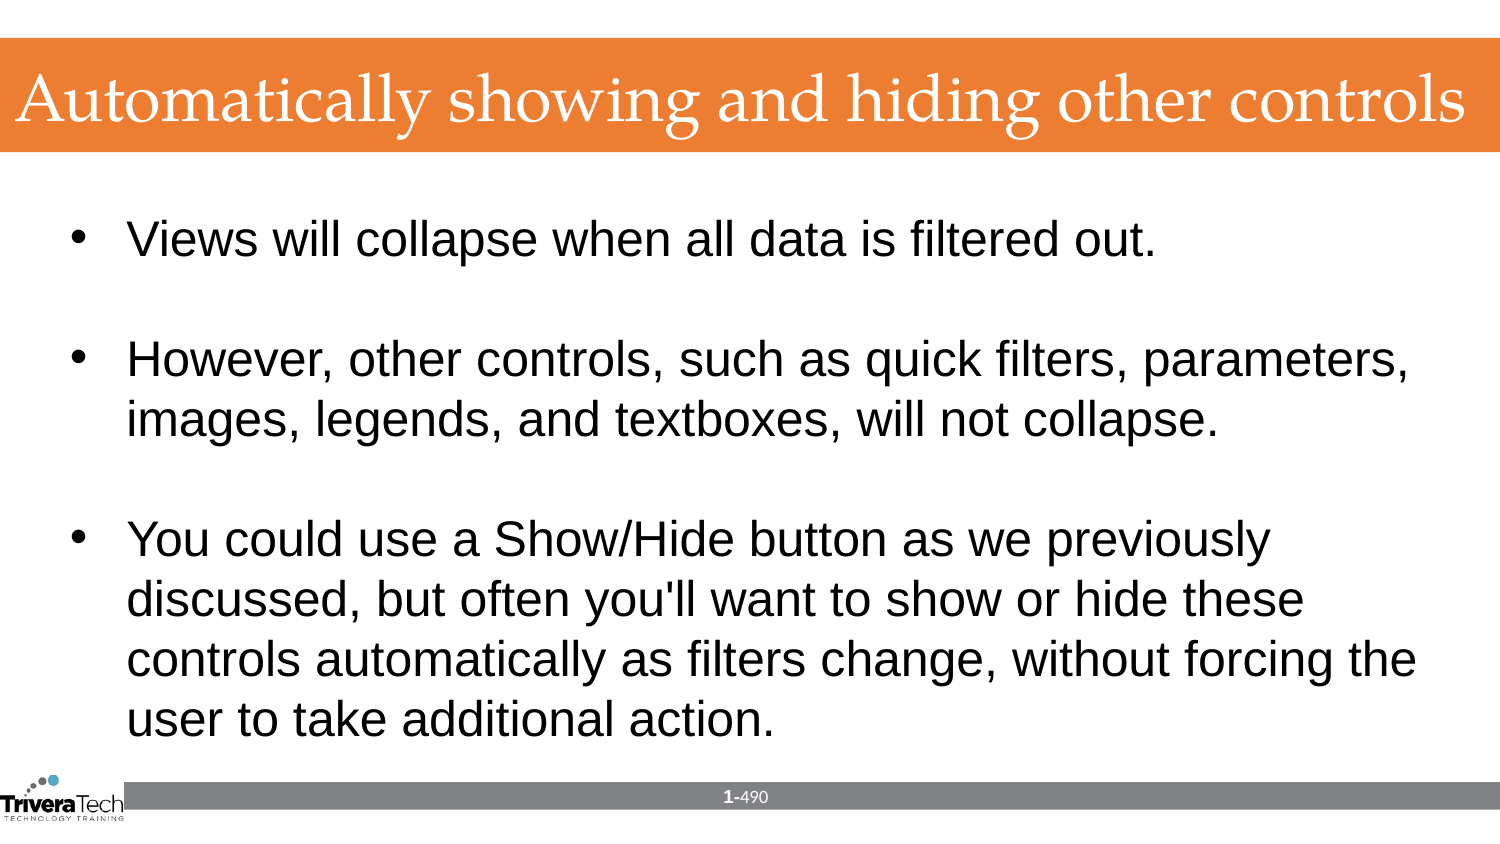

Automatically showing and hiding other controls
Views will collapse when all data is filtered out.

However, other controls, such as quick filters, parameters, images, legends, and textboxes, will not collapse.

You could use a Show/Hide button as we previously discussed, but often you'll want to show or hide these controls automatically as filters change, without forcing the user to take additional action.
1-490